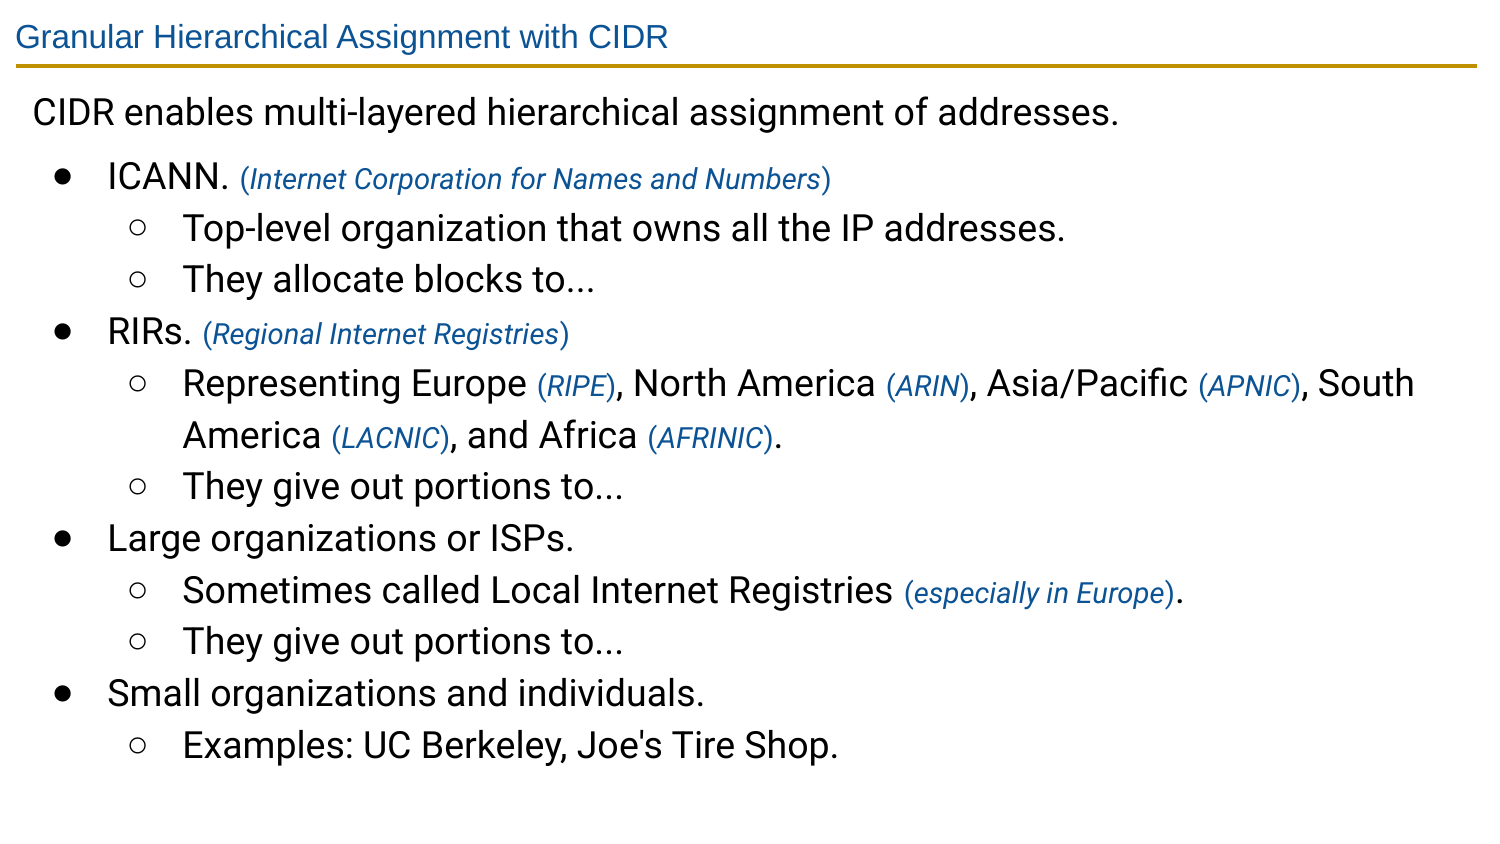

# Granular Hierarchical Assignment with CIDR
CIDR enables multi-layered hierarchical assignment of addresses.
ICANN. (Internet Corporation for Names and Numbers)
Top-level organization that owns all the IP addresses.
They allocate blocks to...
RIRs. (Regional Internet Registries)
Representing Europe (RIPE), North America (ARIN), Asia/Pacific (APNIC), South America (LACNIC), and Africa (AFRINIC).
They give out portions to...
Large organizations or ISPs.
Sometimes called Local Internet Registries (especially in Europe).
They give out portions to...
Small organizations and individuals.
Examples: UC Berkeley, Joe's Tire Shop.